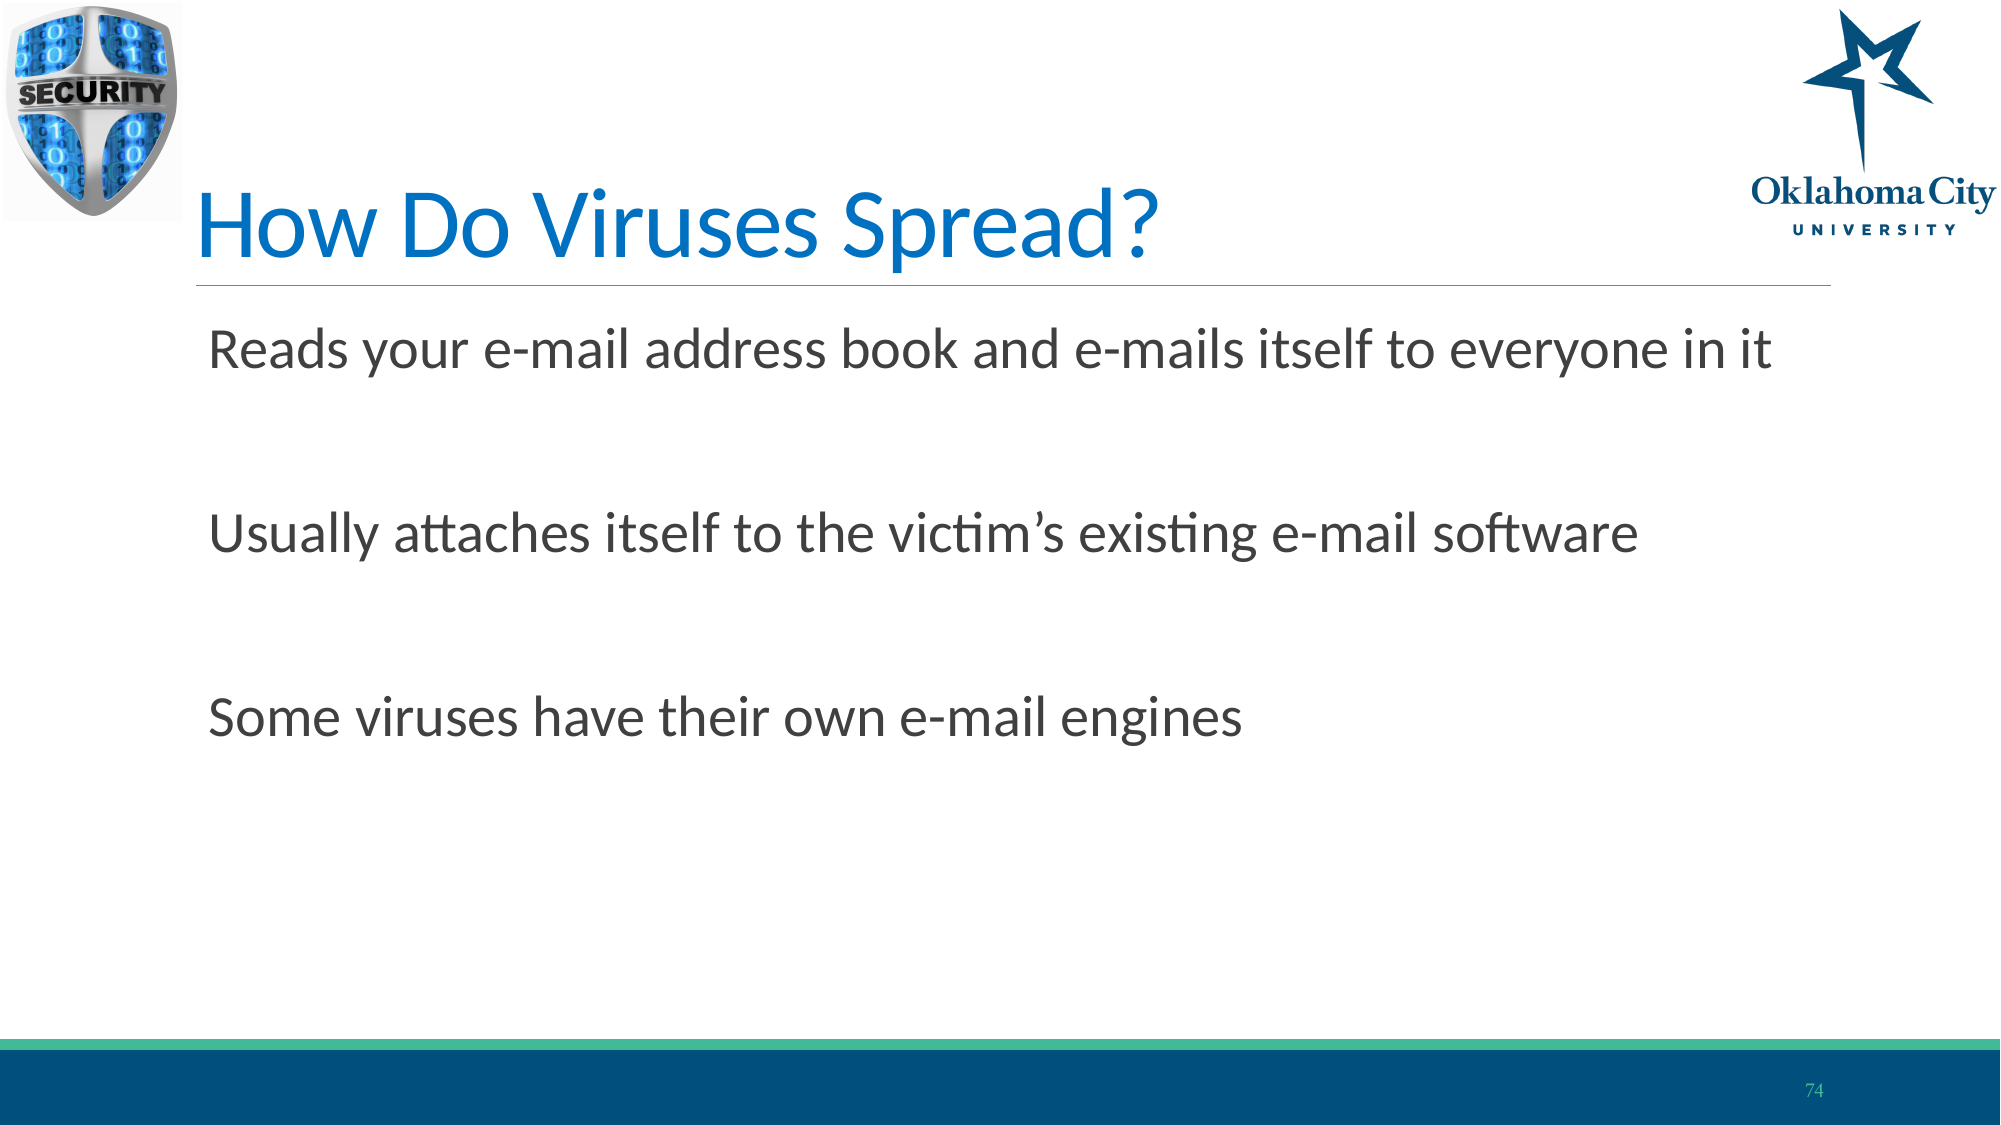

# How Do Viruses Spread?
Reads your e-mail address book and e-mails itself to everyone in it

Usually attaches itself to the victim’s existing e-mail software

Some viruses have their own e-mail engines

74